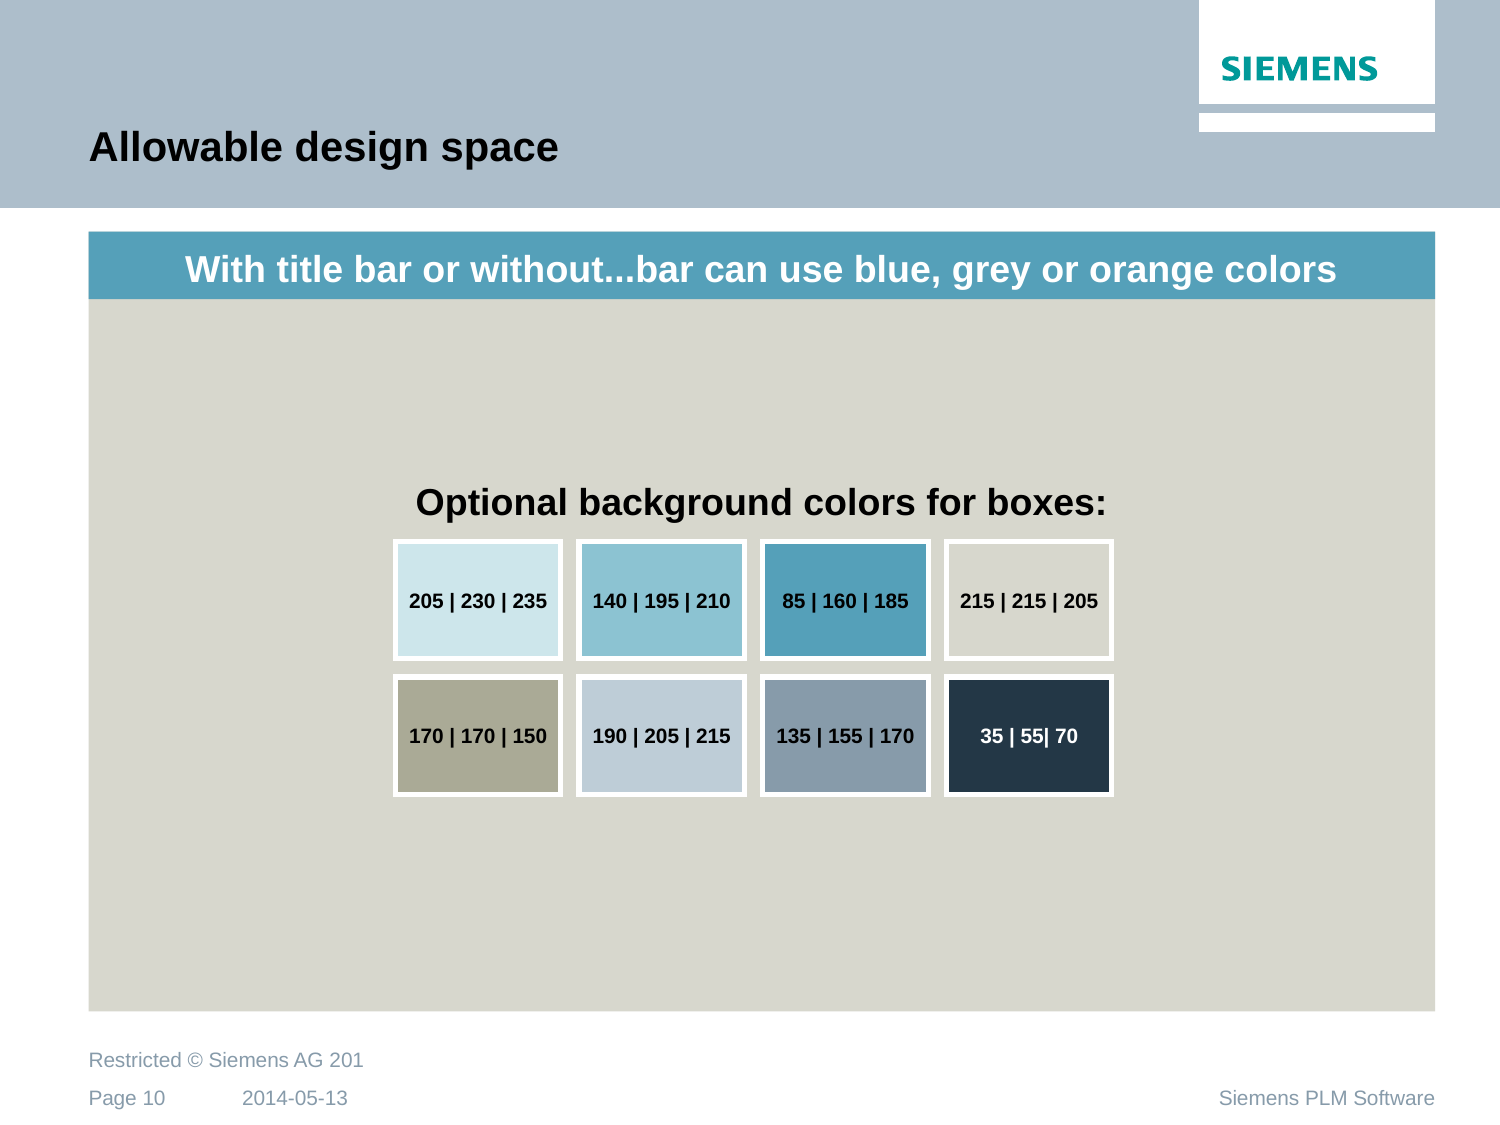

# Allowable design space
Optional background colors for boxes:

With title bar or without...bar can use blue, grey or orange colors
205 | 230 | 235
140 | 195 | 210
85 | 160 | 185
215 | 215 | 205
170 | 170 | 150
190 | 205 | 215
135 | 155 | 170
35 | 55| 70